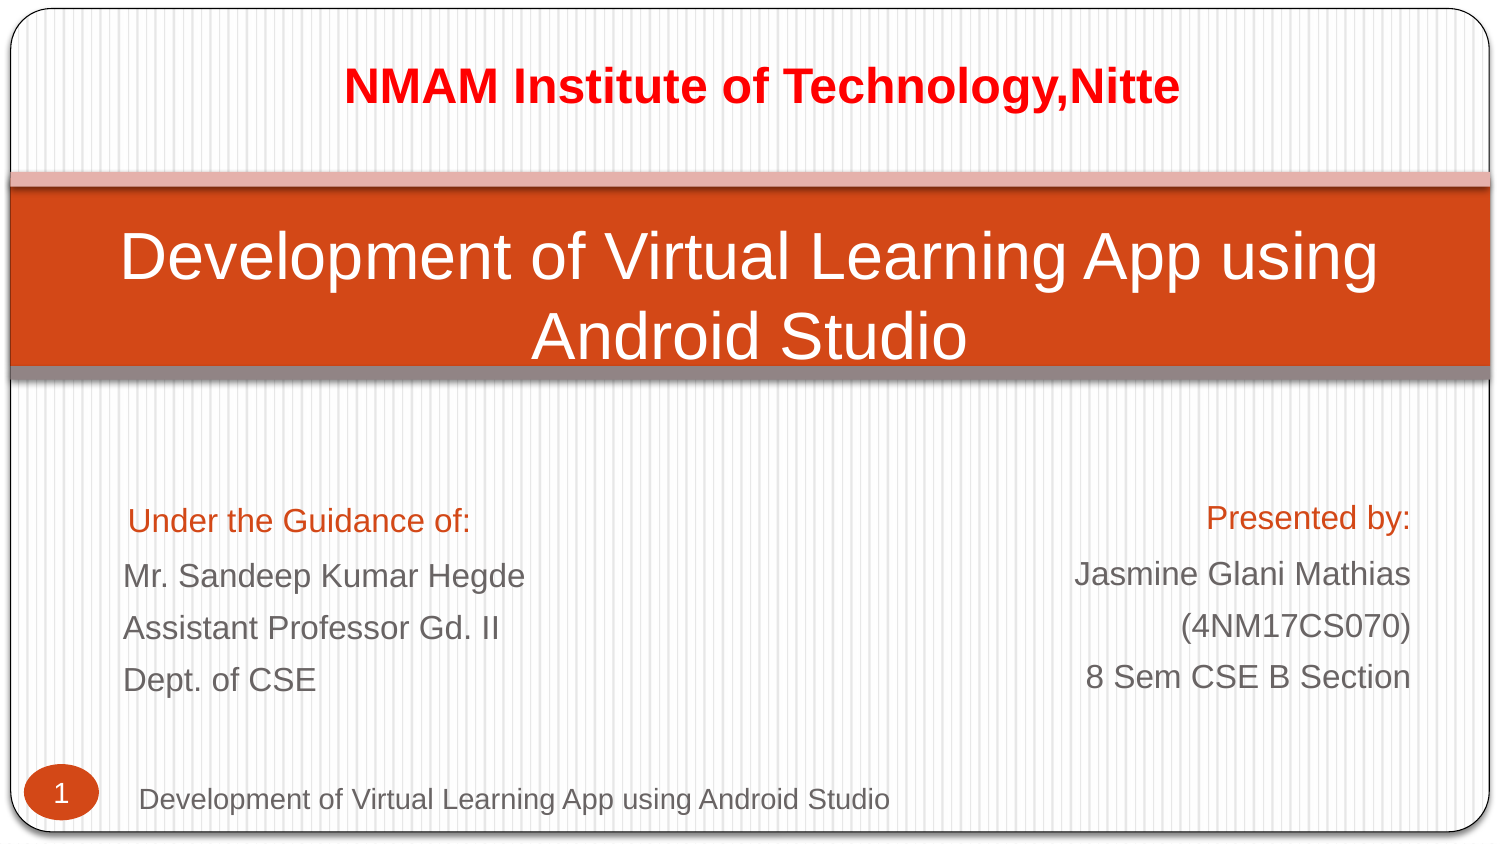

NMAM Institute of Technology,Nitte
# Development of Virtual Learning App using Android Studio
 Presented by:
 Jasmine Glani Mathias
 (4NM17CS070)
8 Sem CSE B Section
 Under the Guidance of:
 Mr. Sandeep Kumar Hegde
 Assistant Professor Gd. II
 Dept. of CSE

1
Development of Virtual Learning App using Android Studio